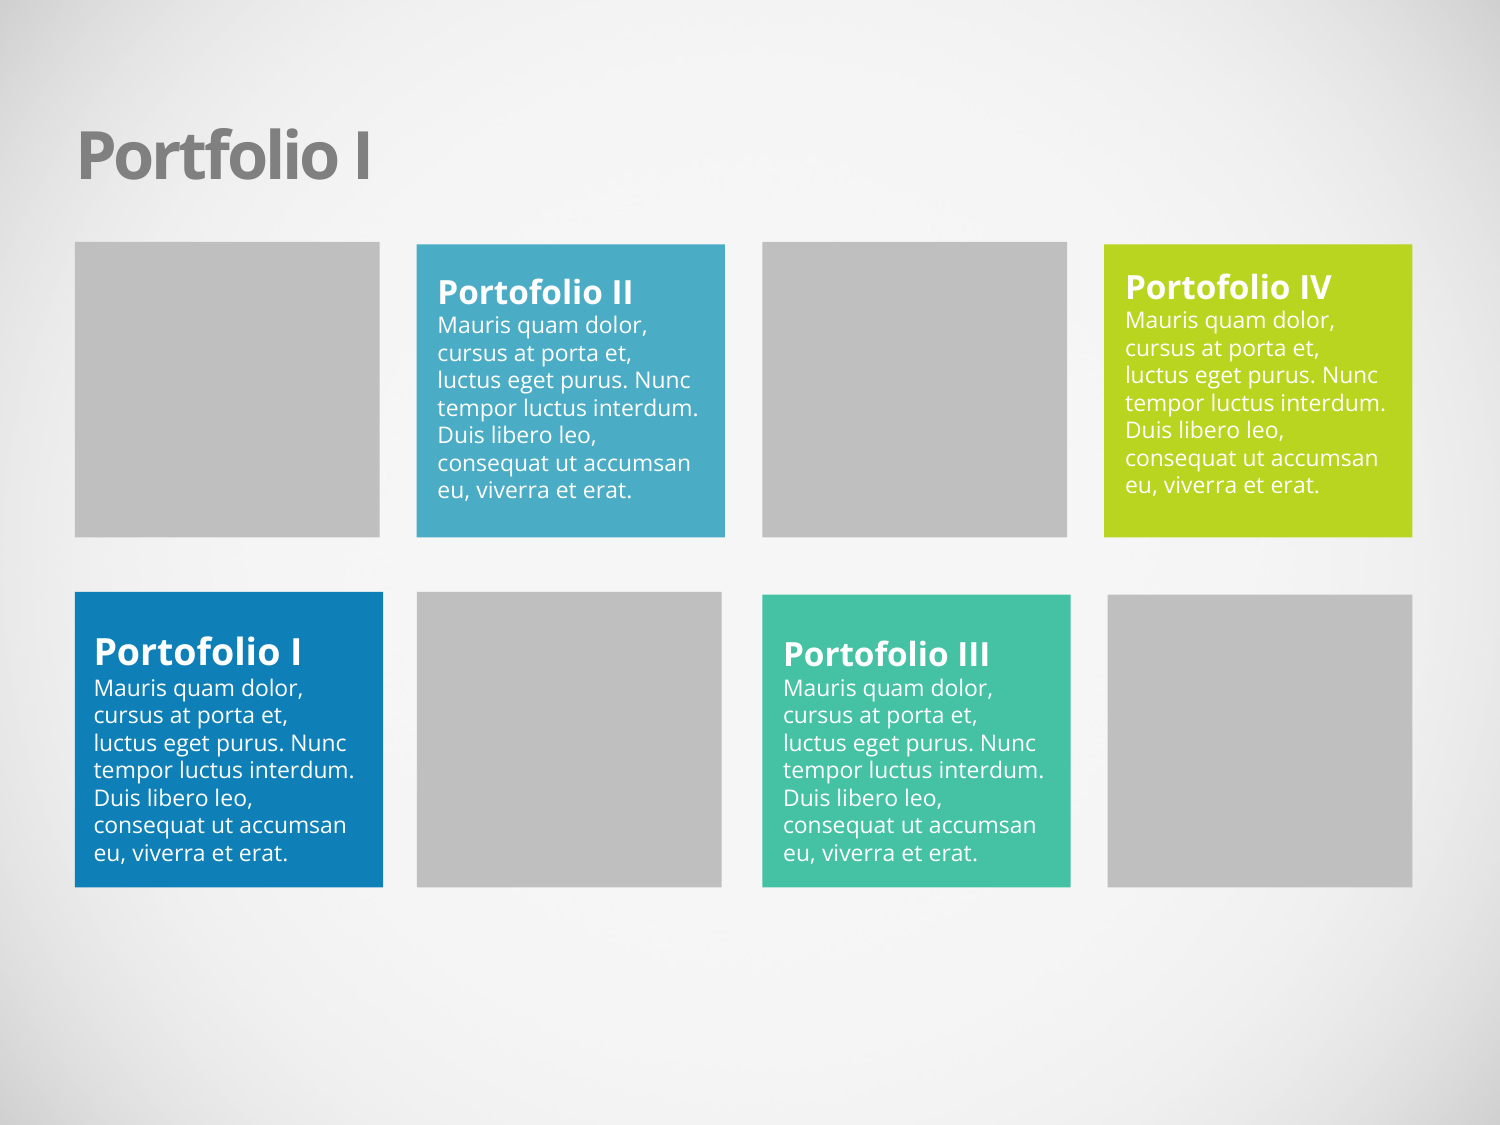

Portfolio I
Portofolio IV
Mauris quam dolor, cursus at porta et, luctus eget purus. Nunc tempor luctus interdum. Duis libero leo, consequat ut accumsan eu, viverra et erat.
Portofolio II
Mauris quam dolor, cursus at porta et, luctus eget purus. Nunc tempor luctus interdum. Duis libero leo, consequat ut accumsan eu, viverra et erat.

Portofolio I
Mauris quam dolor, cursus at porta et, luctus eget purus. Nunc tempor luctus interdum. Duis libero leo, consequat ut accumsan eu, viverra et erat.
Portofolio III
Mauris quam dolor, cursus at porta et, luctus eget purus. Nunc tempor luctus interdum. Duis libero leo, consequat ut accumsan eu, viverra et erat.